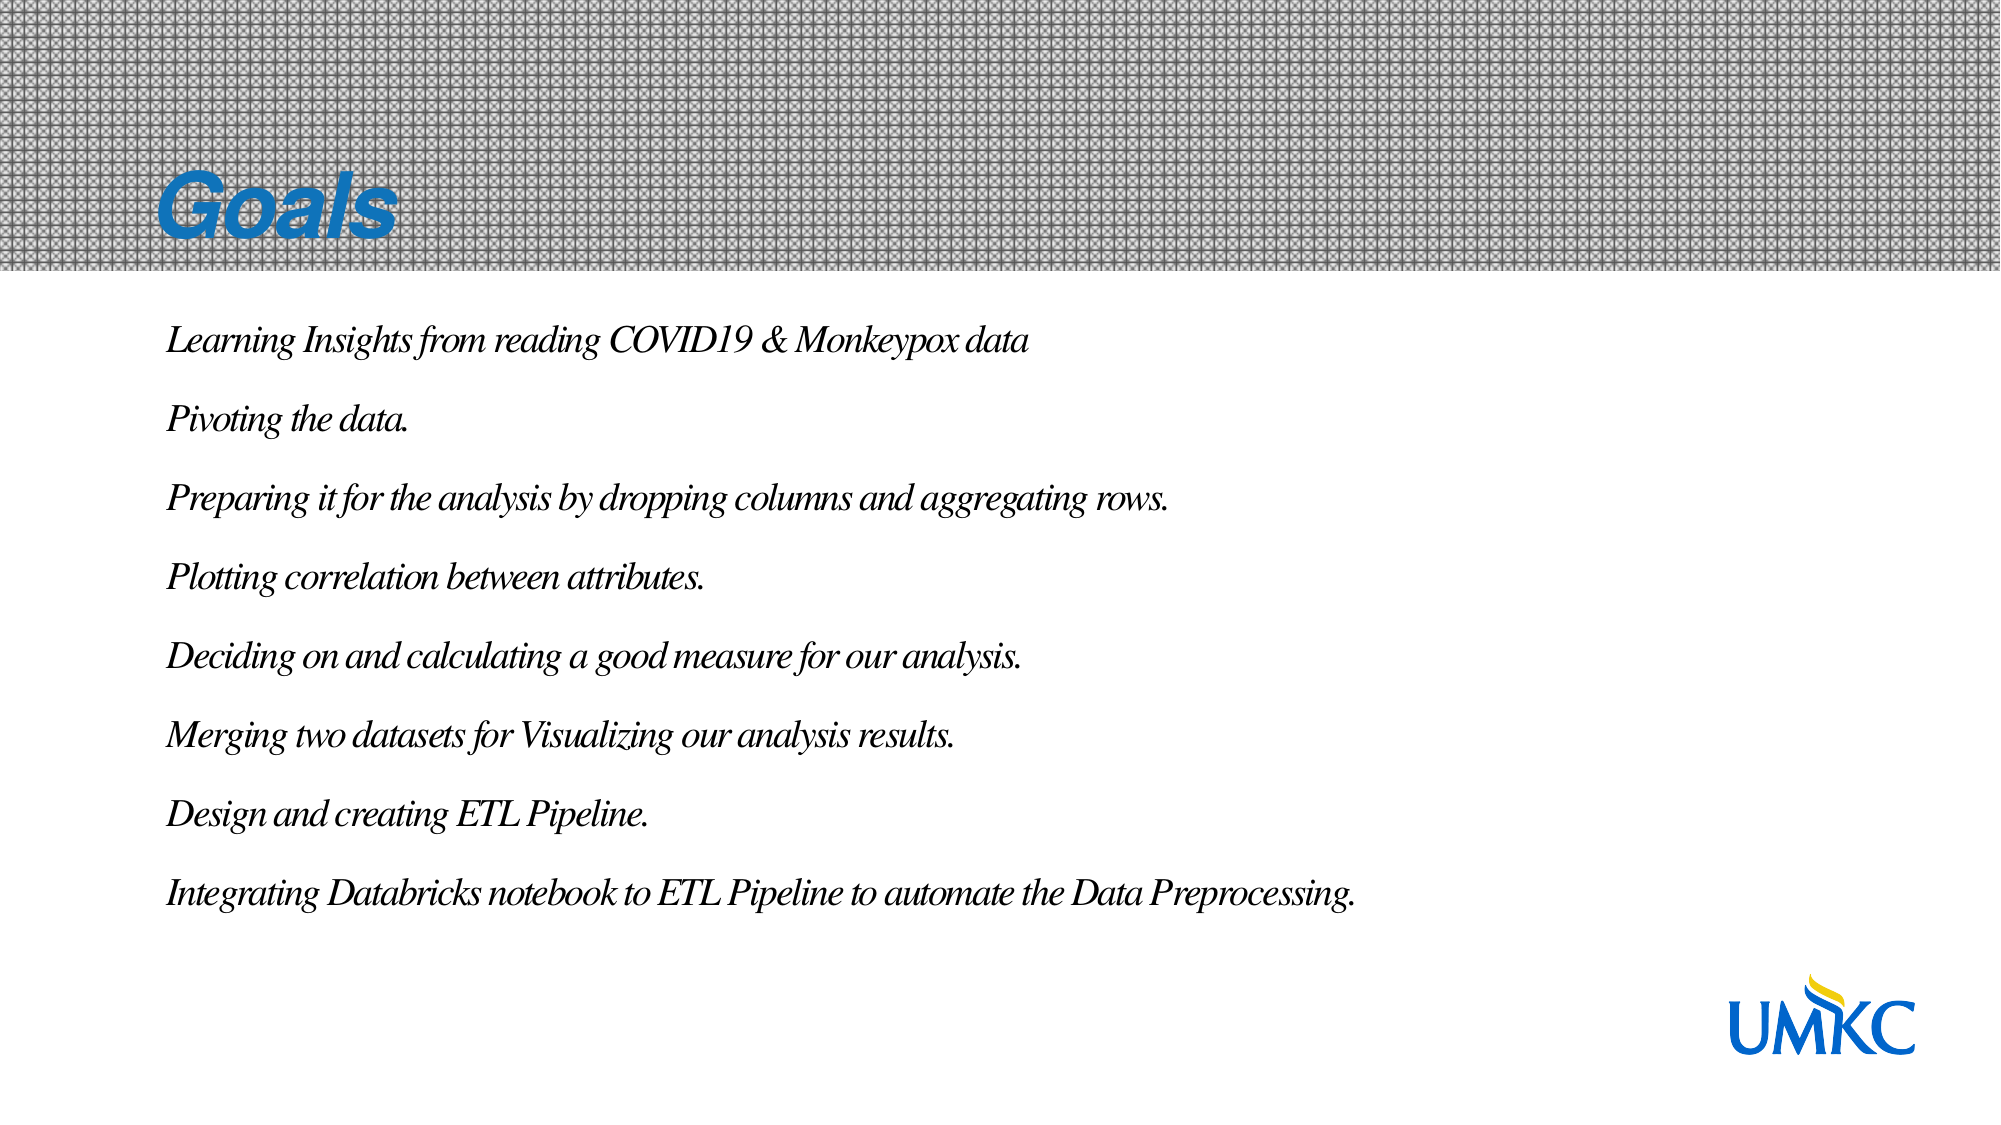

Goals
Learning Insights from reading COVID19 & Monkeypox data
Pivoting the data.
Preparing it for the analysis by dropping columns and aggregating rows.
Plotting correlation between attributes.
Deciding on and calculating a good measure for our analysis.
Merging two datasets for Visualizing our analysis results.
Design and creating ETL Pipeline.
Integrating Databricks notebook to ETL Pipeline to automate the Data Preprocessing.